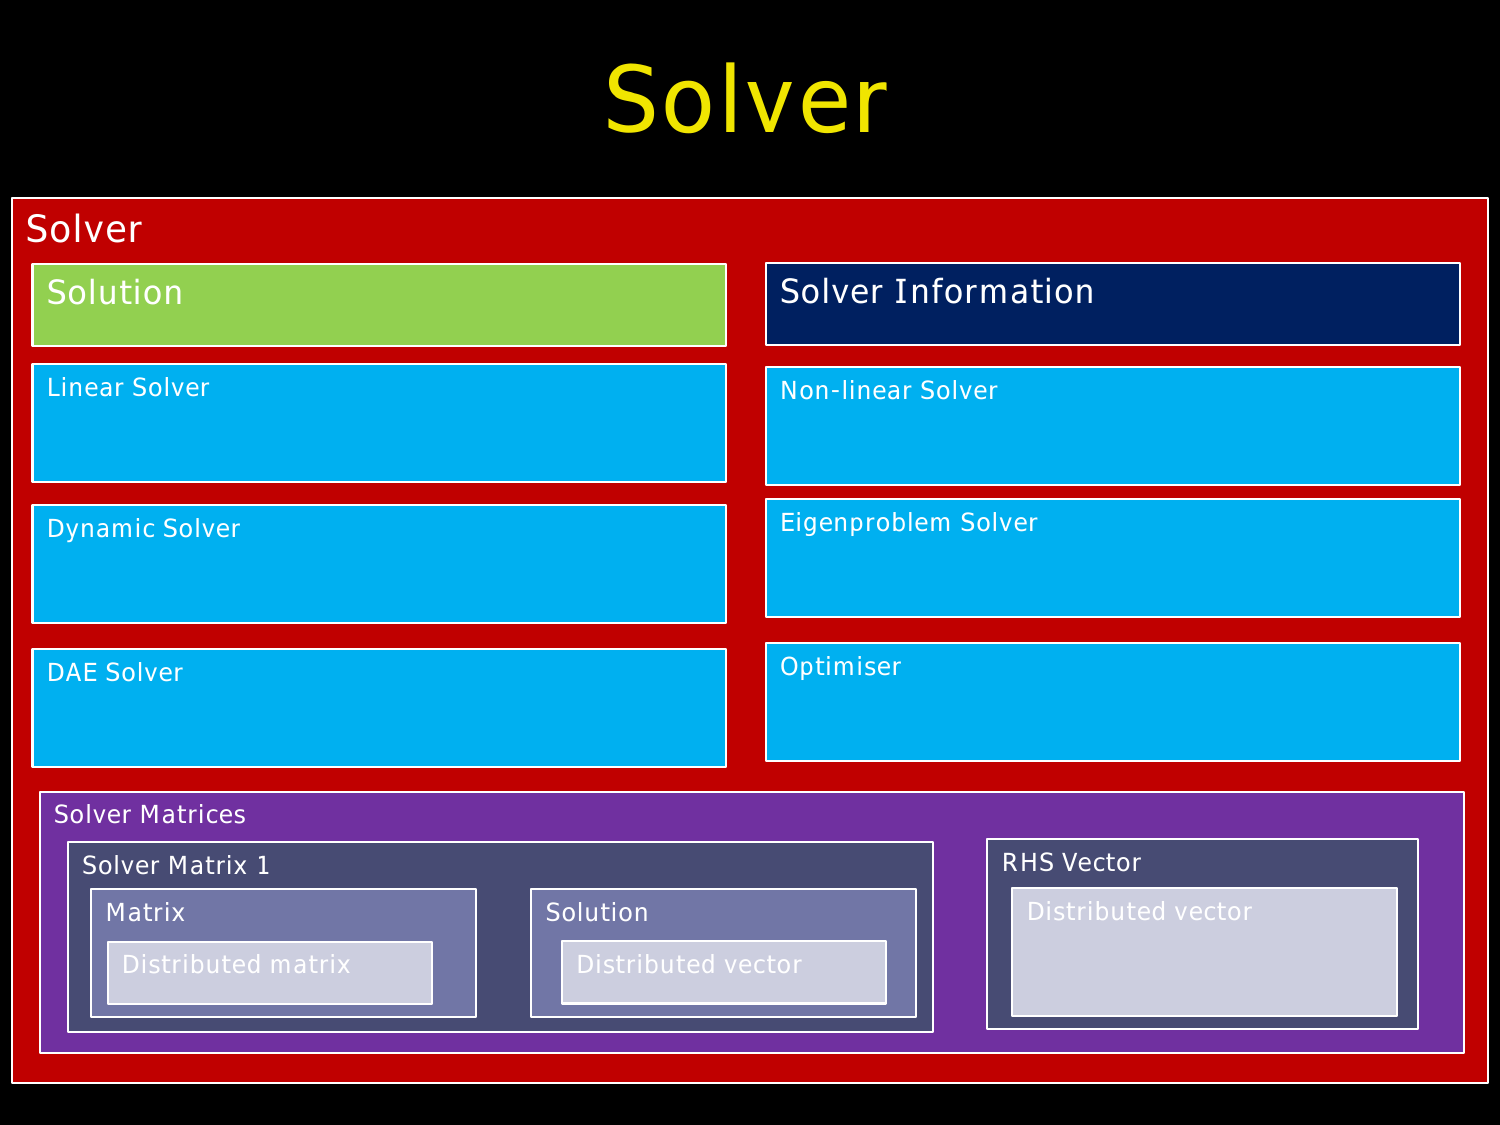

# Solver
Solver
Solver Information
Solution
Linear Solver
Non-linear Solver
Eigenproblem Solver
Dynamic Solver
Optimiser
DAE Solver
Solver Matrices
RHS Vector
Solver Matrix 1
Distributed vector
Matrix
Solution
Distributed vector
Distributed matrix